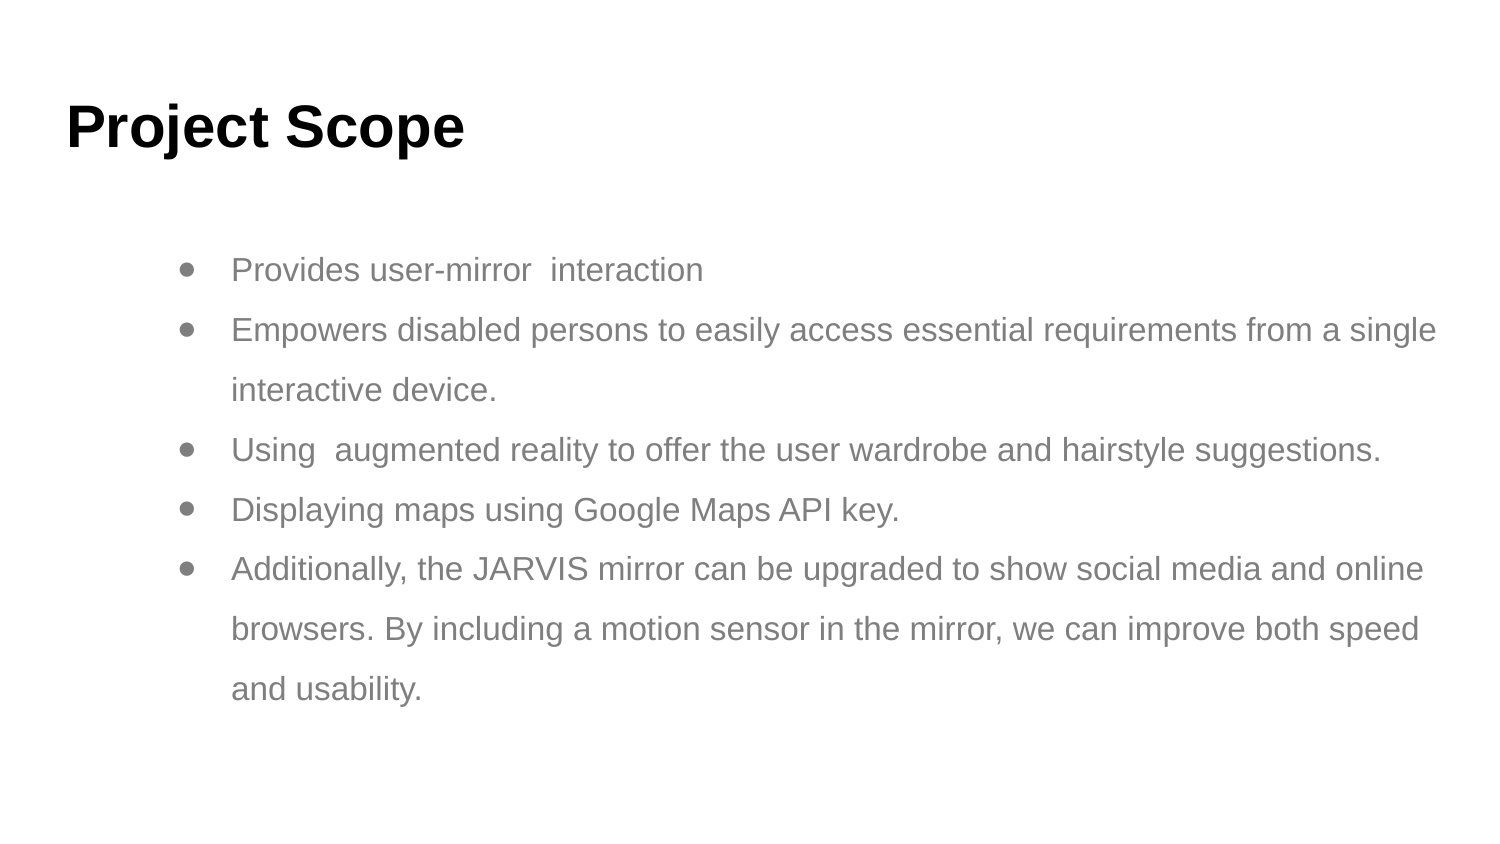

# Project Scope
Provides user-mirror  interaction
Empowers disabled persons to easily access essential requirements from a single interactive device.
Using  augmented reality to offer the user wardrobe and hairstyle suggestions.
Displaying maps using Google Maps API key.
Additionally, the JARVIS mirror can be upgraded to show social media and online browsers. By including a motion sensor in the mirror, we can improve both speed and usability.